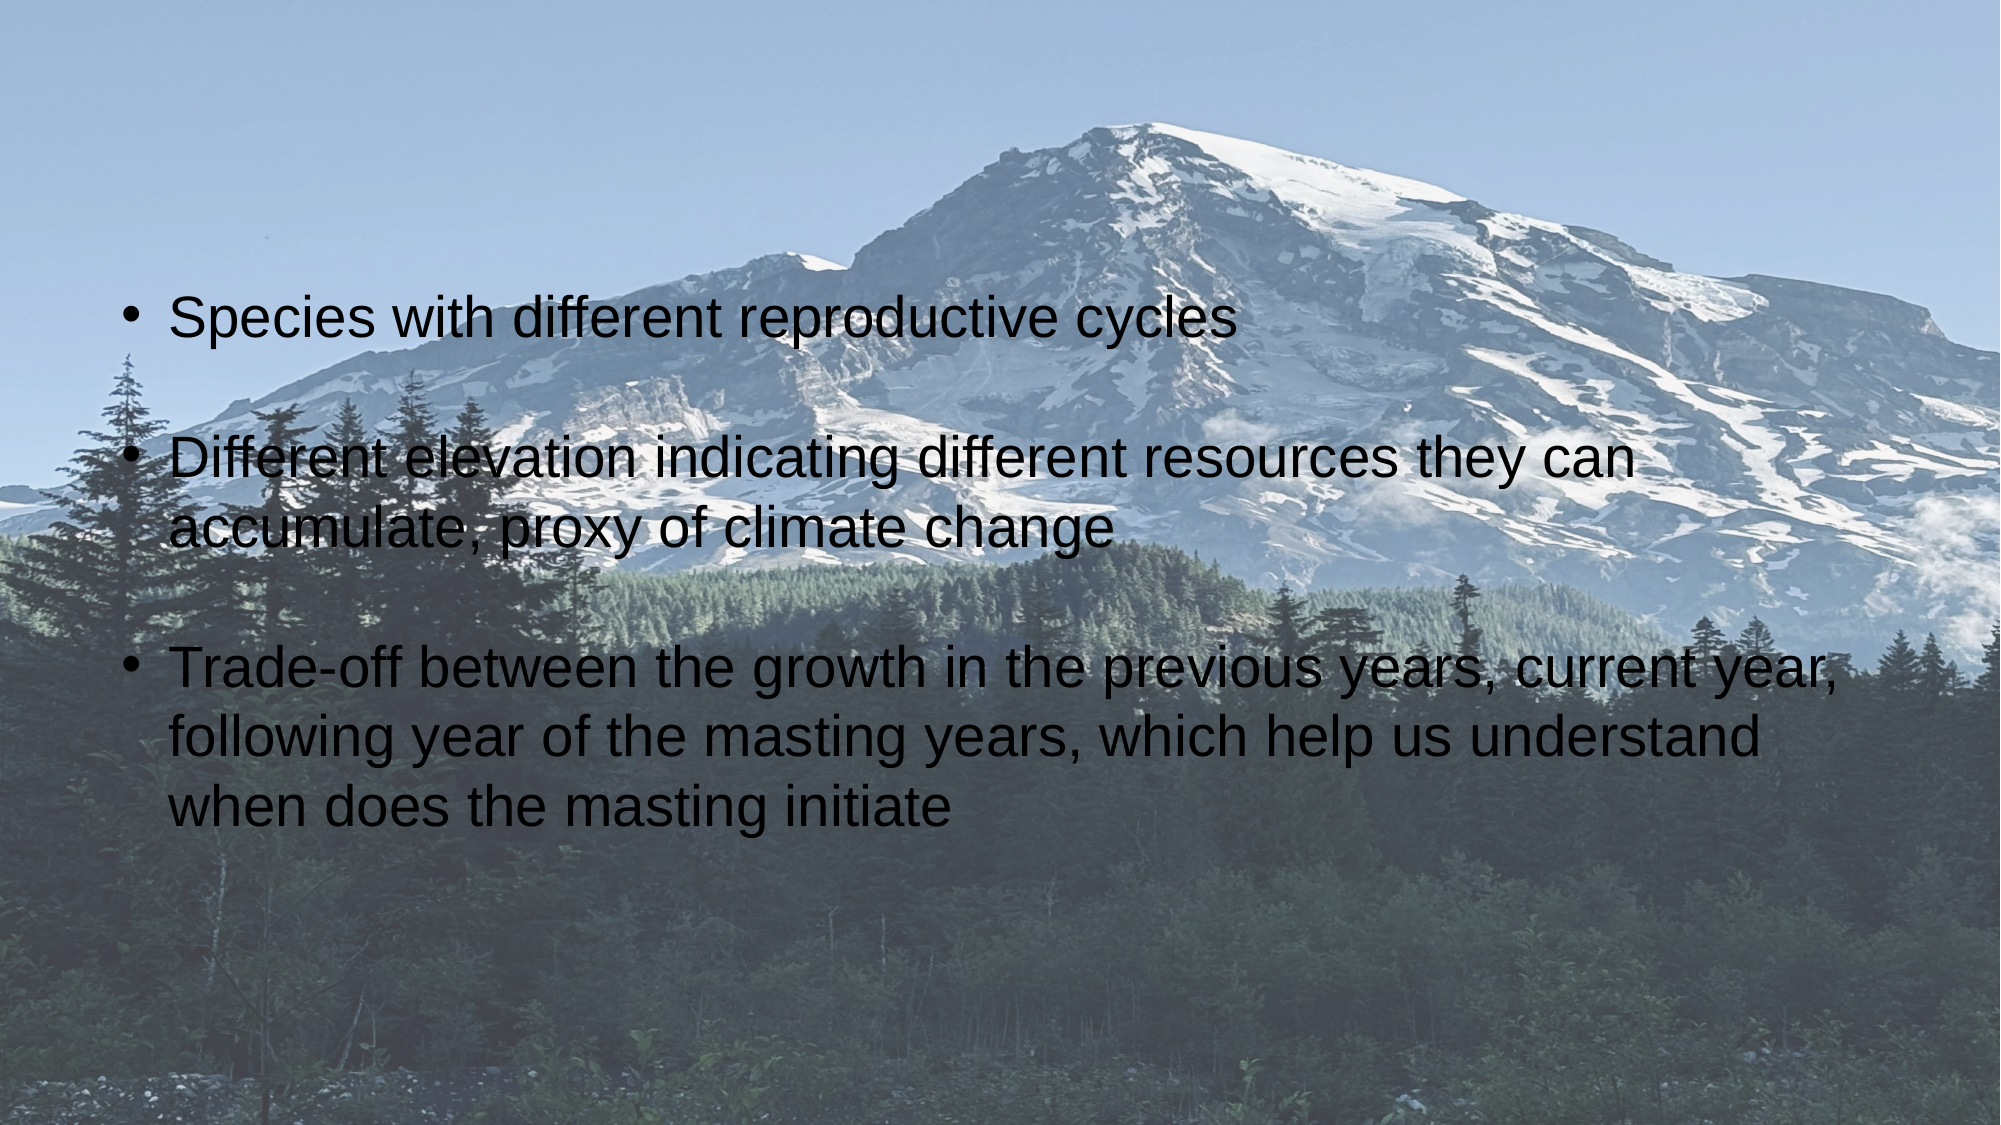

#
Species with different reproductive cycles

Different elevation indicating different resources they can accumulate, proxy of climate change

Trade-off between the growth in the previous years, current year, following year of the masting years, which help us understand when does the masting initiate